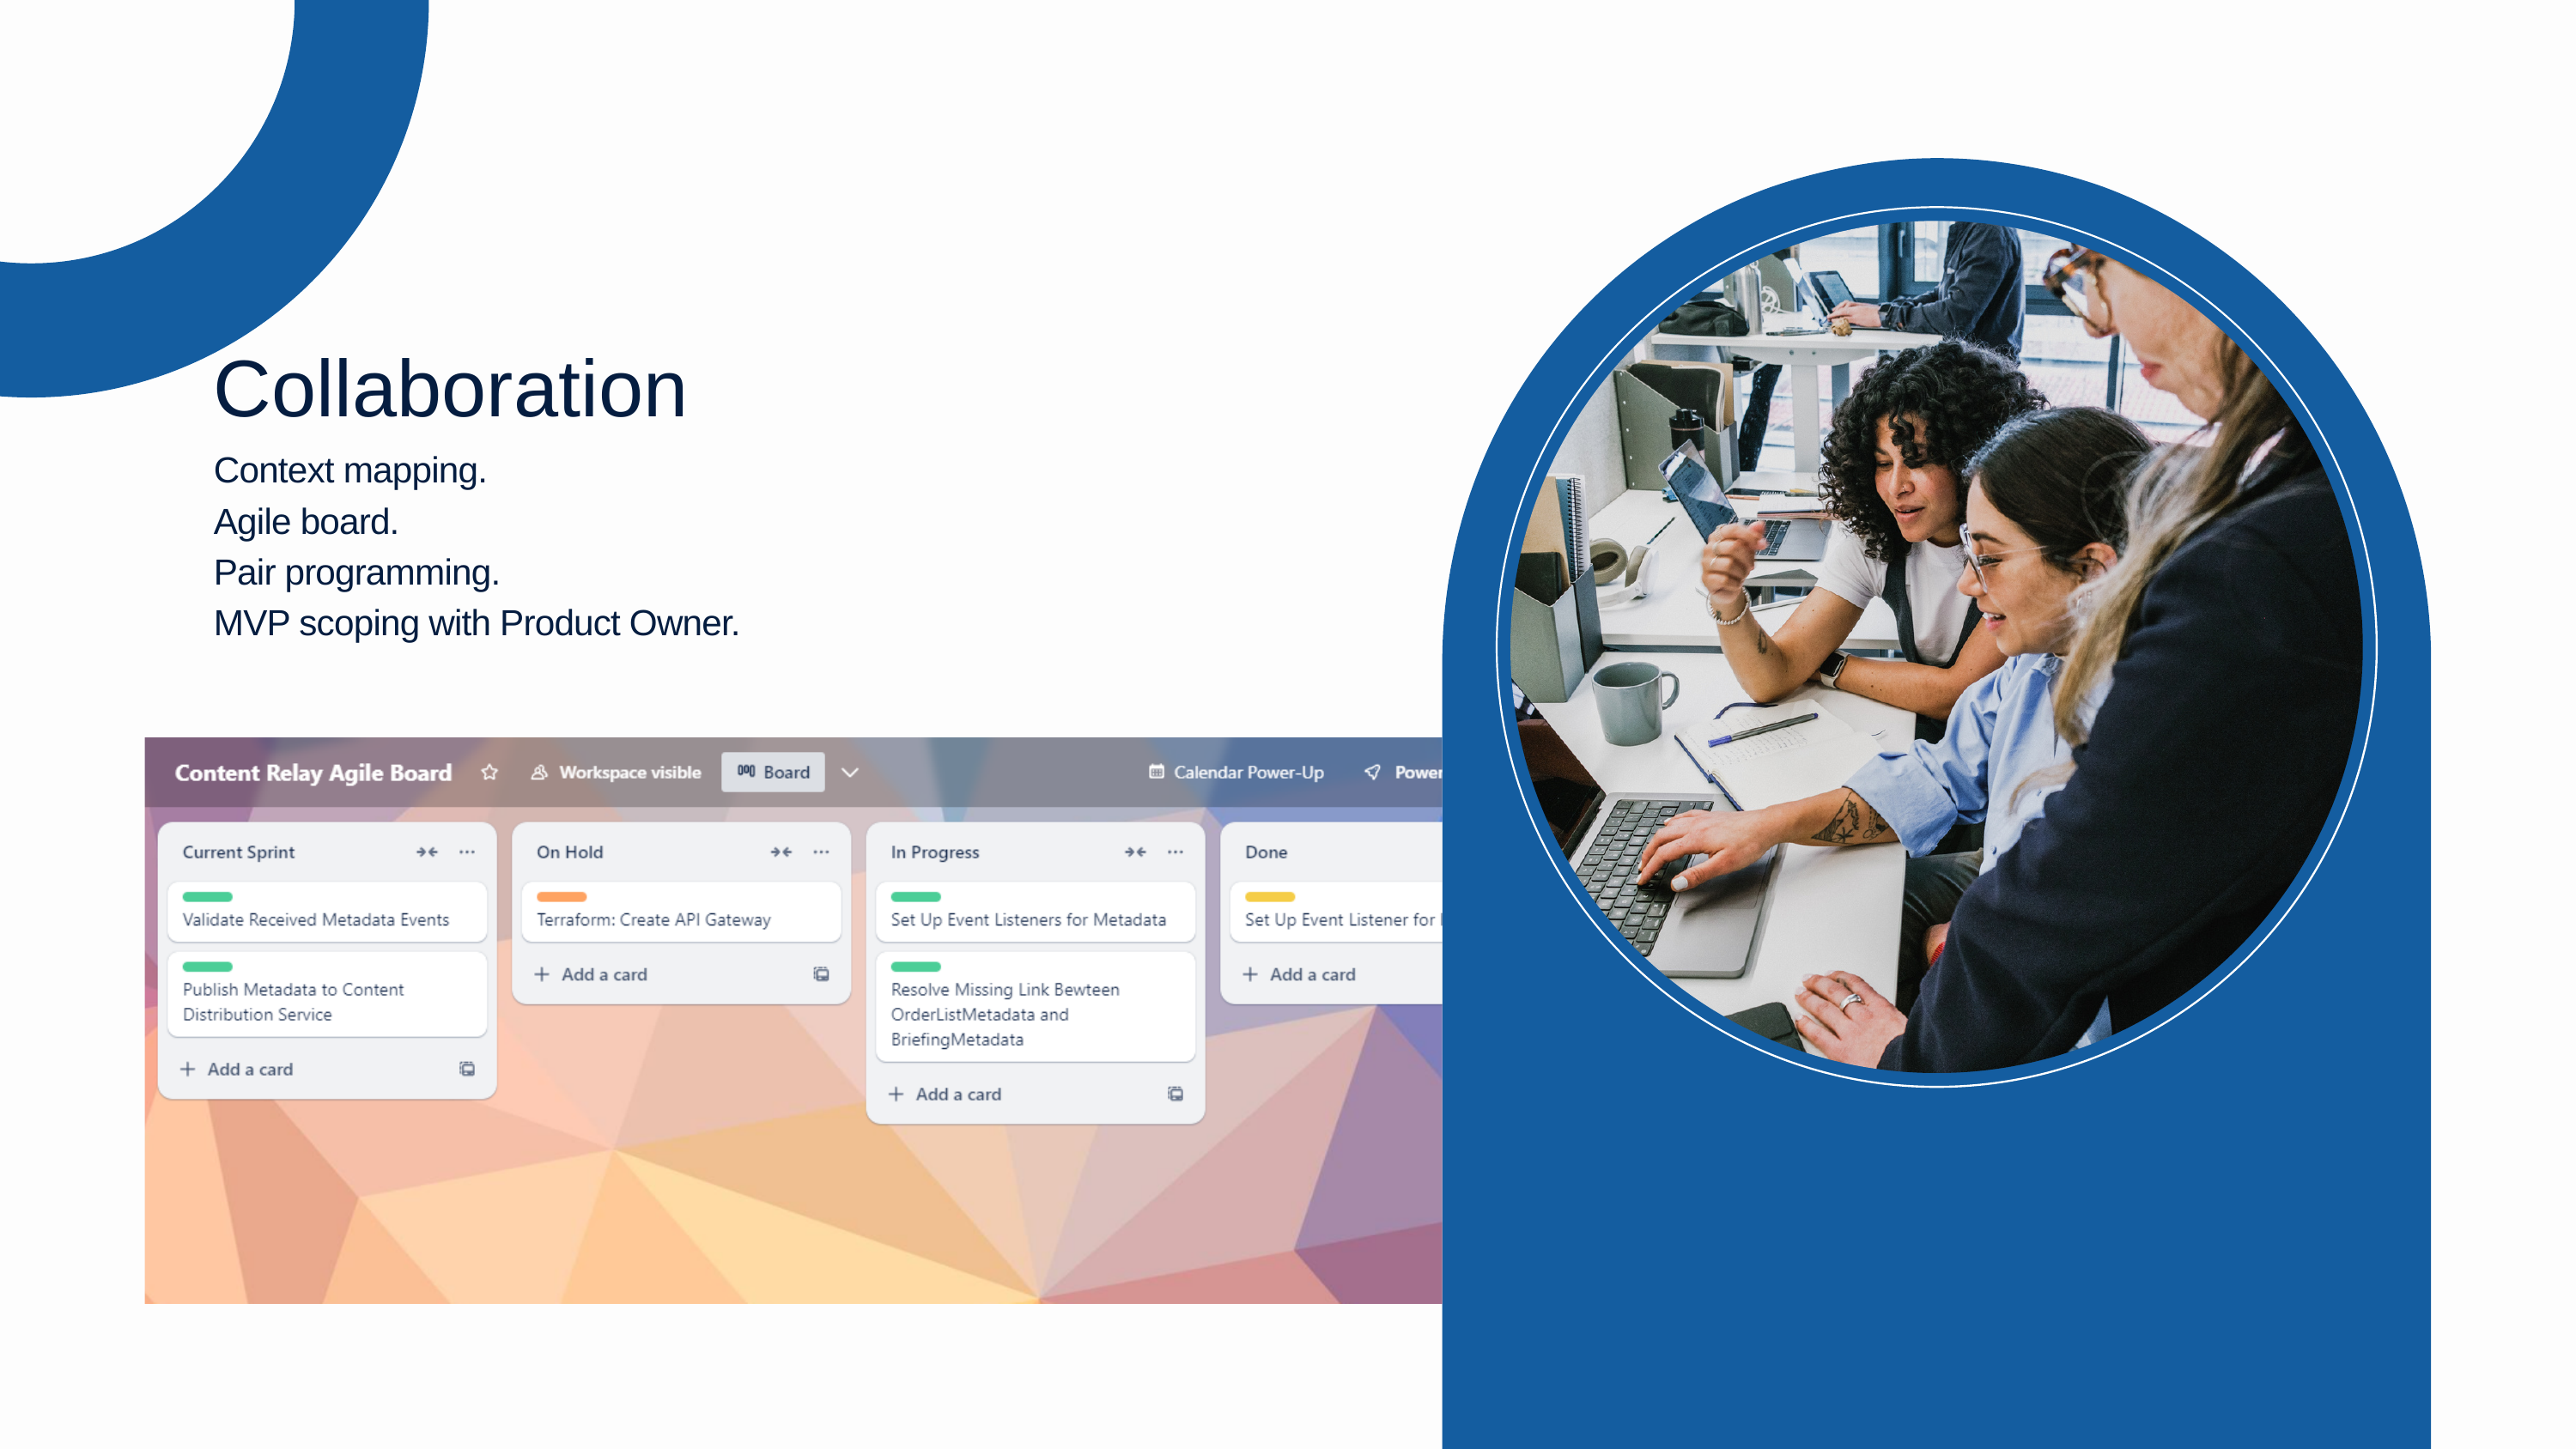

Collaboration
Context mapping.
Agile board.
Pair programming.
MVP scoping with Product Owner.